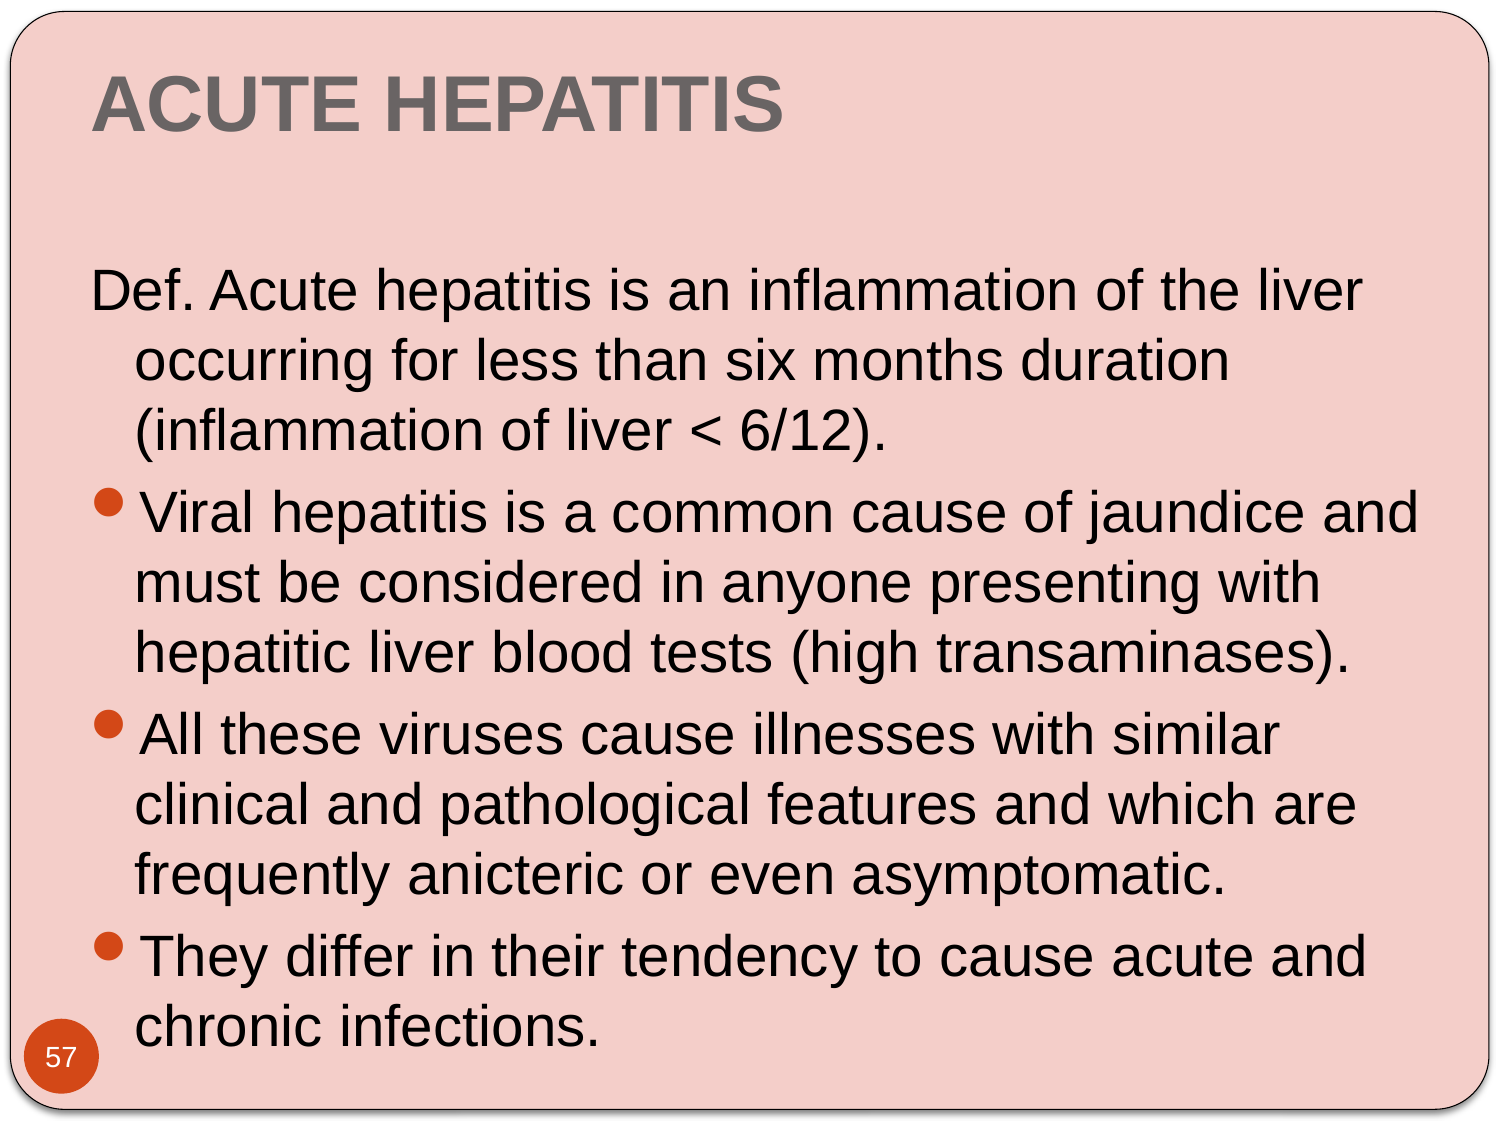

# ACUTE HEPATITIS

Def. Acute hepatitis is an inflammation of the liver occurring for less than six months duration (inflammation of liver < 6/12).
Viral hepatitis is a common cause of jaundice and must be considered in anyone presenting with hepatitic liver blood tests (high transaminases).
All these viruses cause illnesses with similar clinical and pathological features and which are frequently anicteric or even asymptomatic.
They differ in their tendency to cause acute and chronic infections.

57